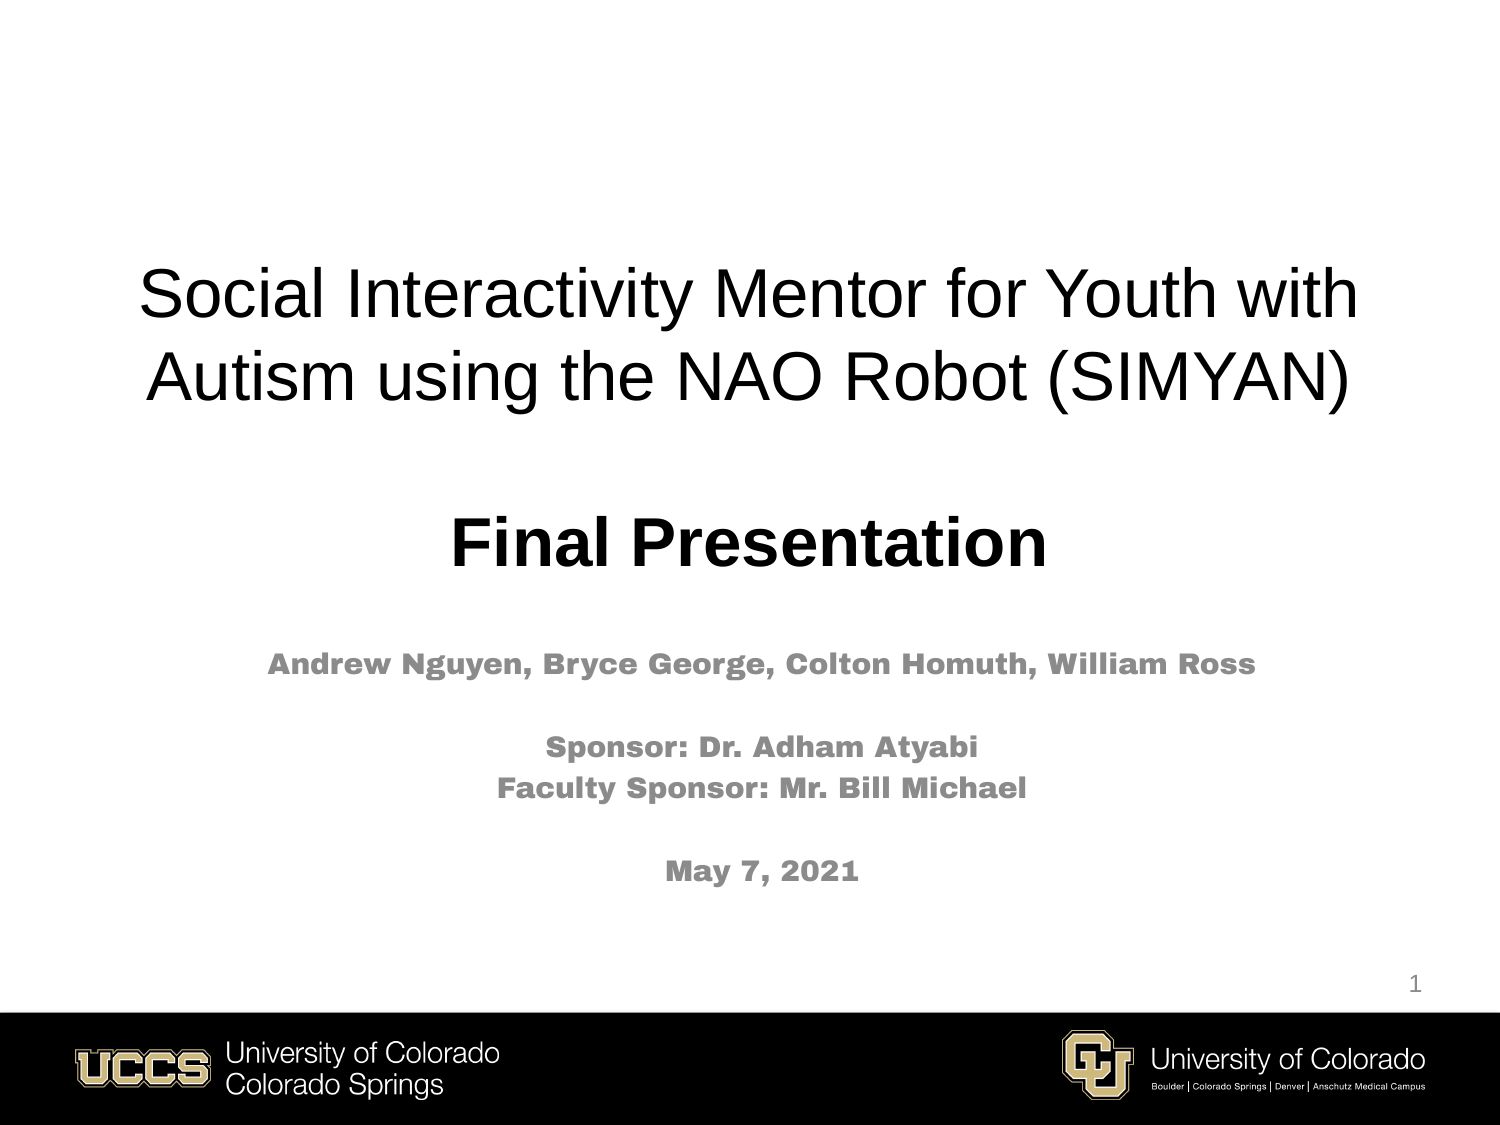

Social Interactivity Mentor for Youth with Autism using the NAO Robot (SIMYAN)

Final Presentation
Andrew Nguyen, Bryce George, Colton Homuth, William Ross

Sponsor: Dr. Adham Atyabi
Faculty Sponsor: Mr. Bill Michael

May 7, 2021
1